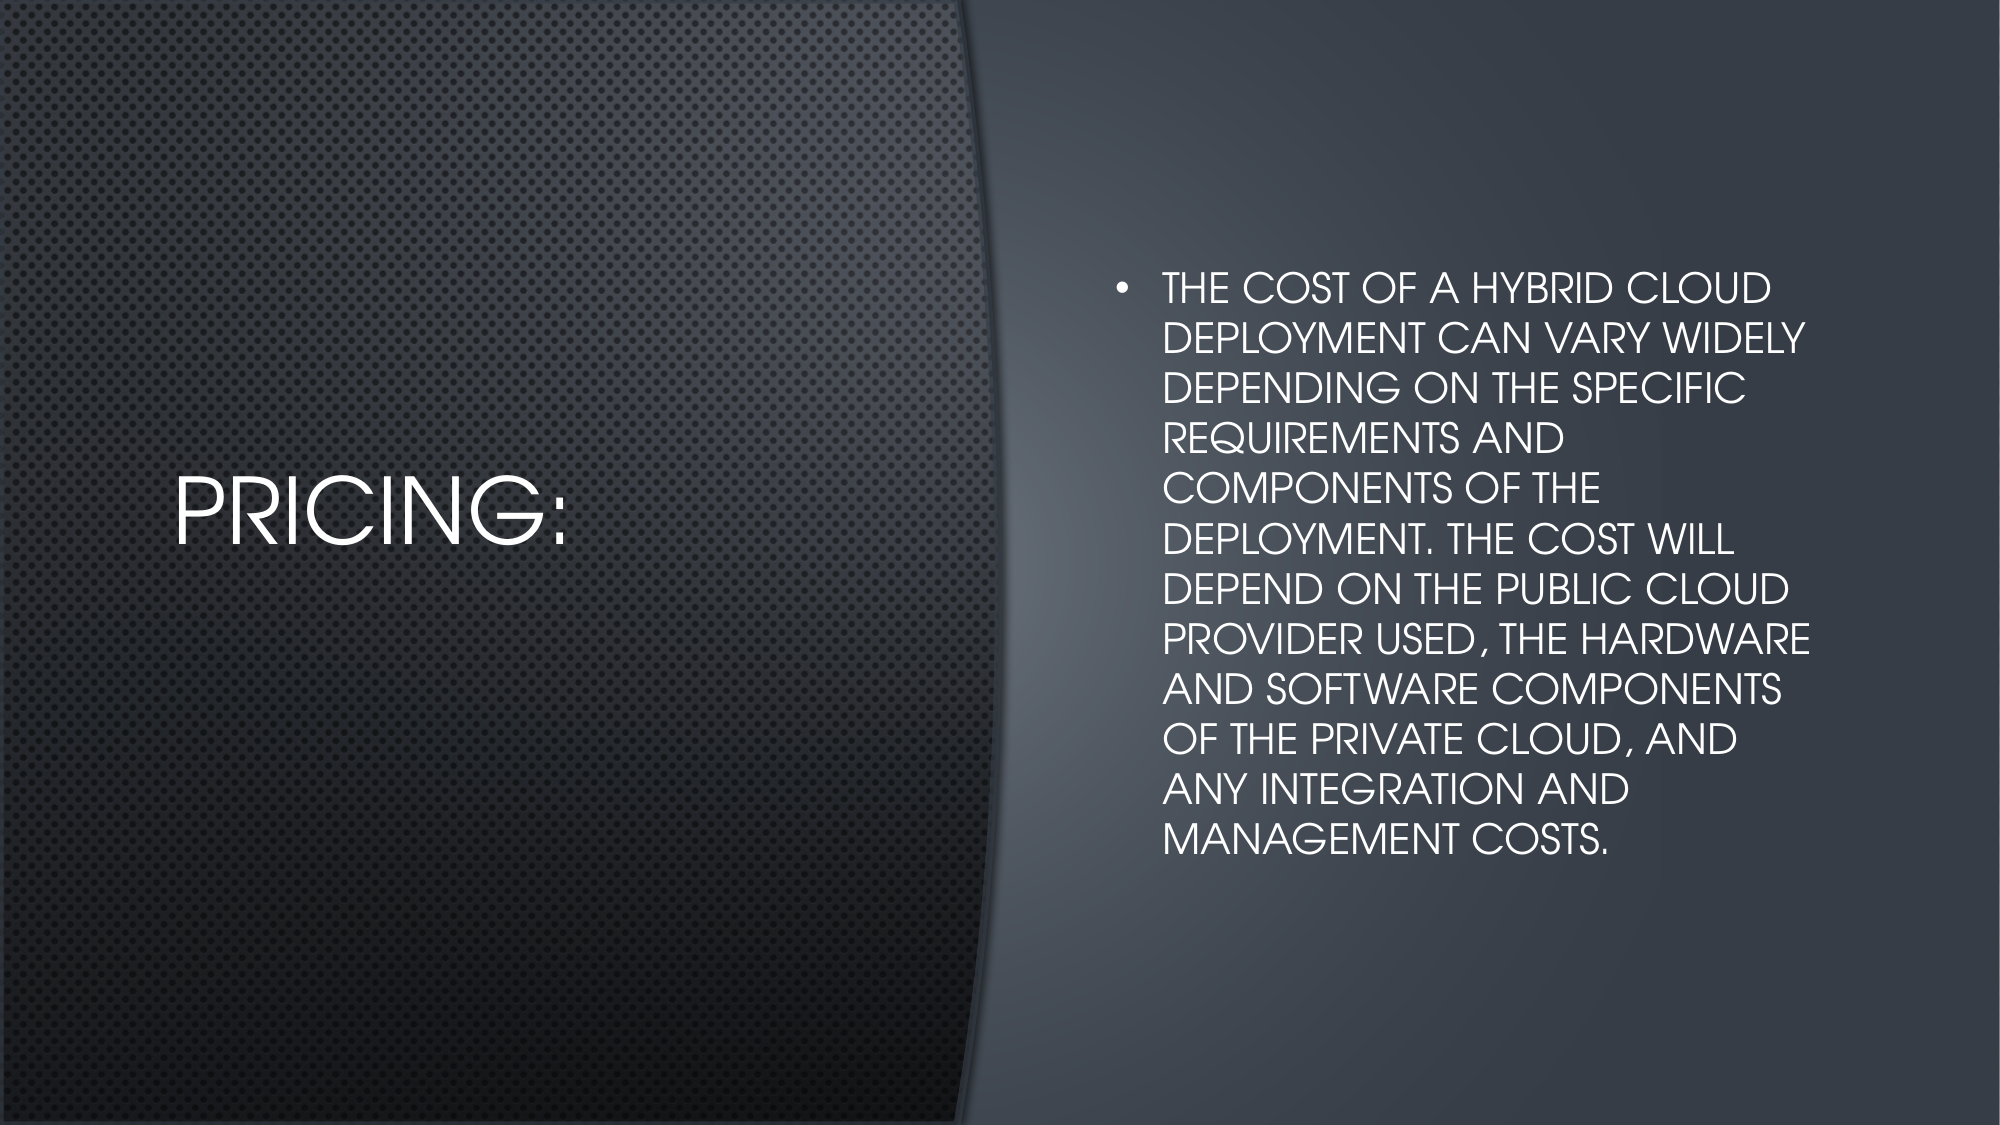

# Pricing:
The cost of a hybrid cloud deployment can vary widely depending on the specific requirements and components of the deployment. The cost will depend on the public cloud provider used, the hardware and software components of the private cloud, and any integration and management costs.